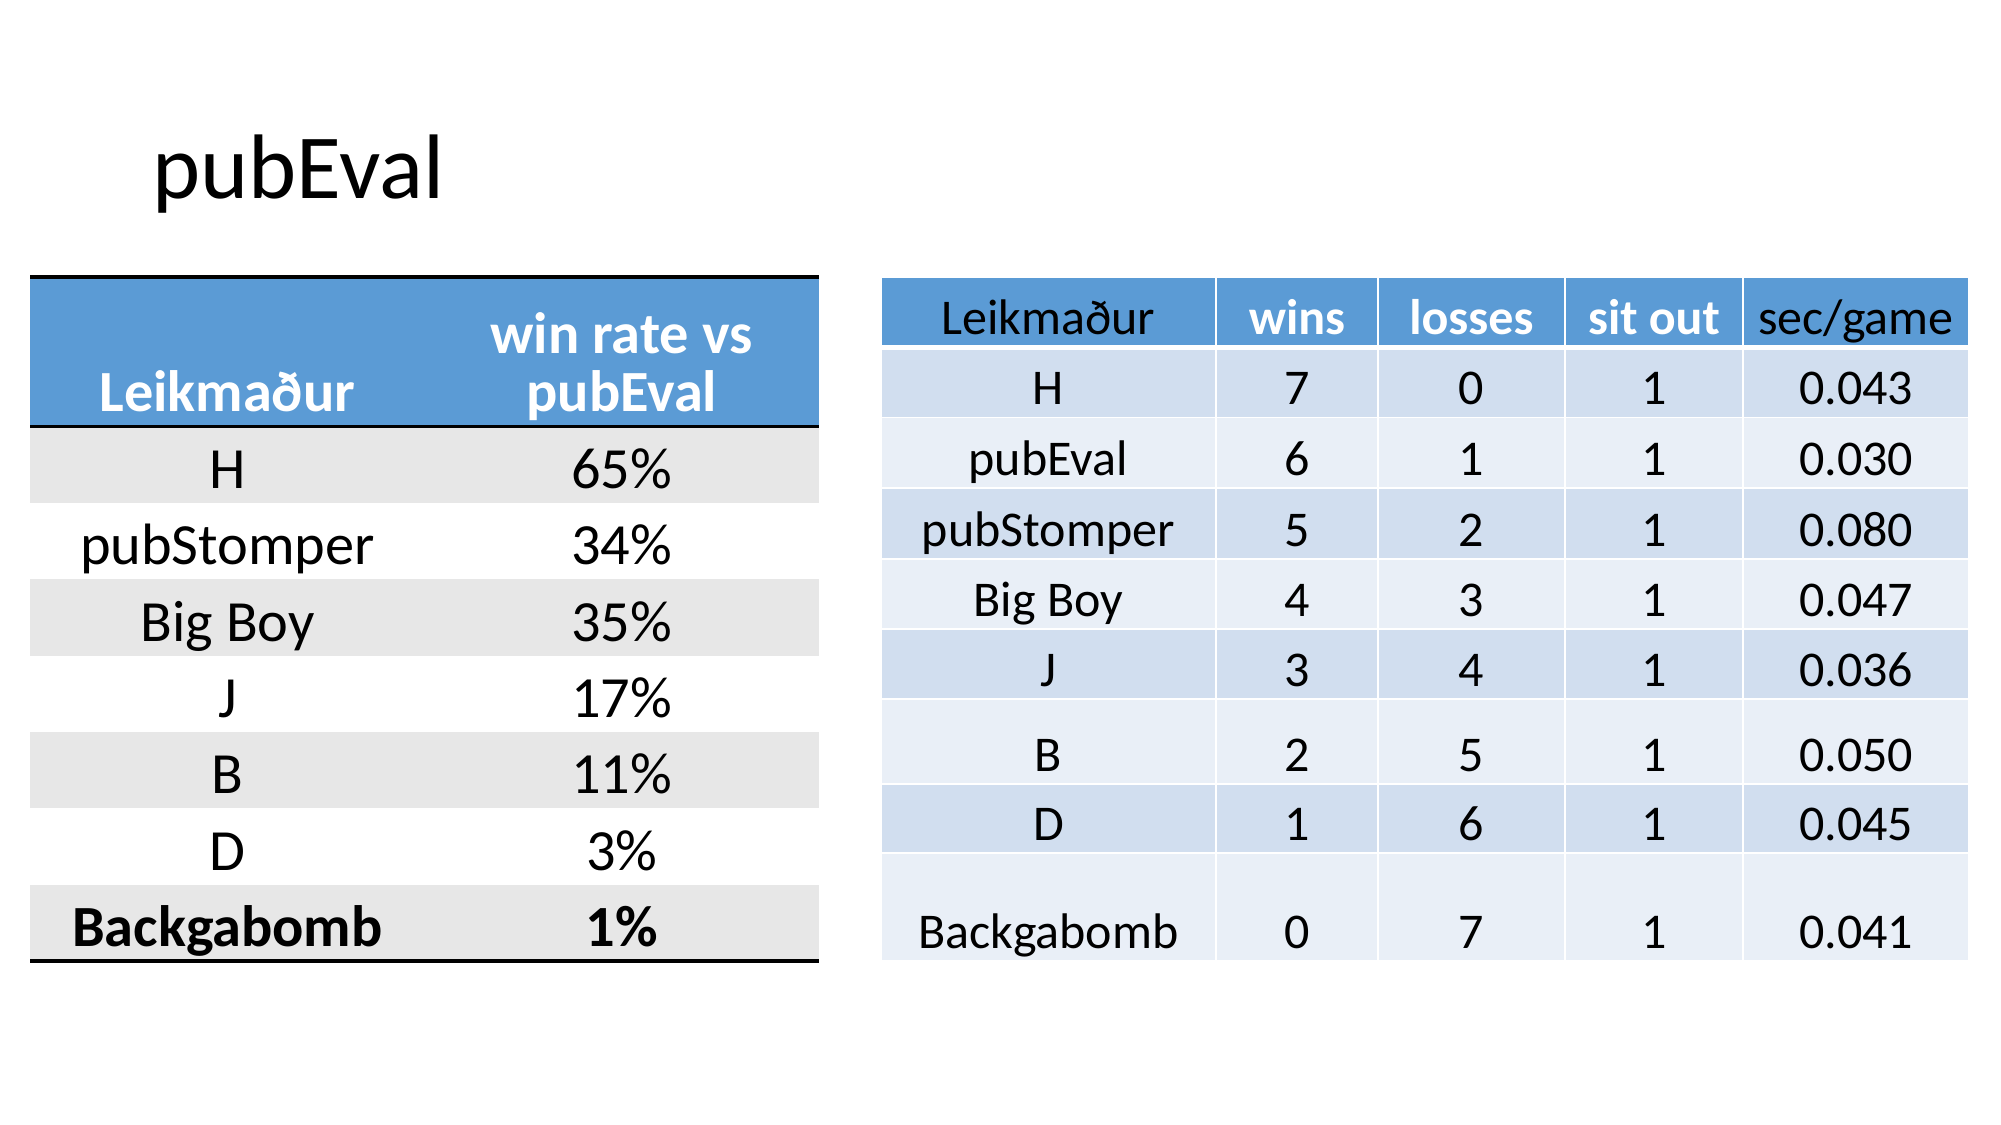

# pubEval
| Leikmaður | win rate vs pubEval |
| --- | --- |
| H | 65% |
| pubStomper | 34% |
| Big Boy | 35% |
| J | 17% |
| B | 11% |
| D | 3% |
| Backgabomb | 1% |
| Leikmaður | wins | losses | sit out | sec/game |
| --- | --- | --- | --- | --- |
| H | 7 | 0 | 1 | 0.043 |
| pubEval | 6 | 1 | 1 | 0.030 |
| pubStomper | 5 | 2 | 1 | 0.080 |
| Big Boy | 4 | 3 | 1 | 0.047 |
| J | 3 | 4 | 1 | 0.036 |
| B | 2 | 5 | 1 | 0.050 |
| D | 1 | 6 | 1 | 0.045 |
| Backgabomb | 0 | 7 | 1 | 0.041 |